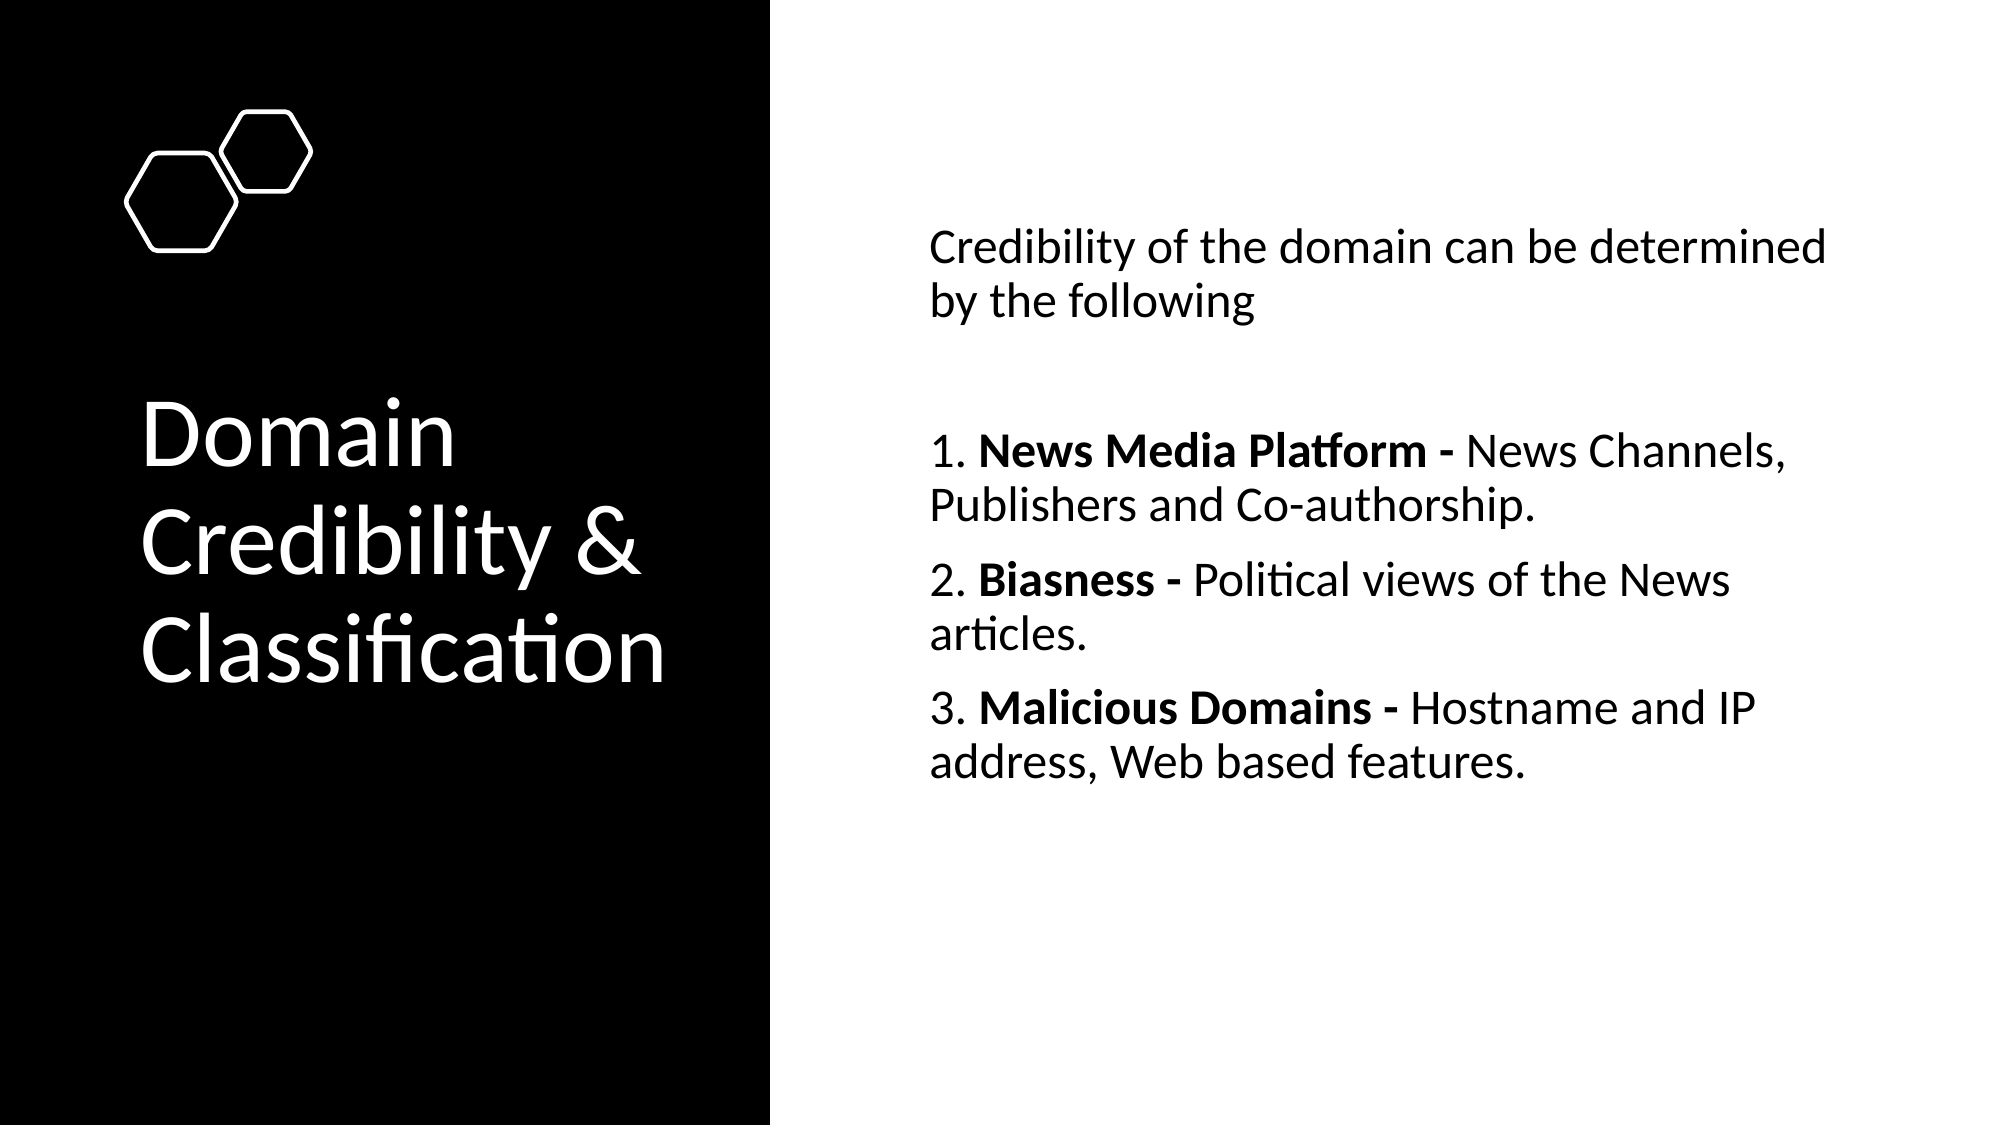

# Domain Credibility & Classification
Credibility of the domain can be determined by the following

1. News Media Platform - News Channels, Publishers and Co-authorship.
2. Biasness - Political views of the News articles.
3. Malicious Domains - Hostname and IP address, Web based features.